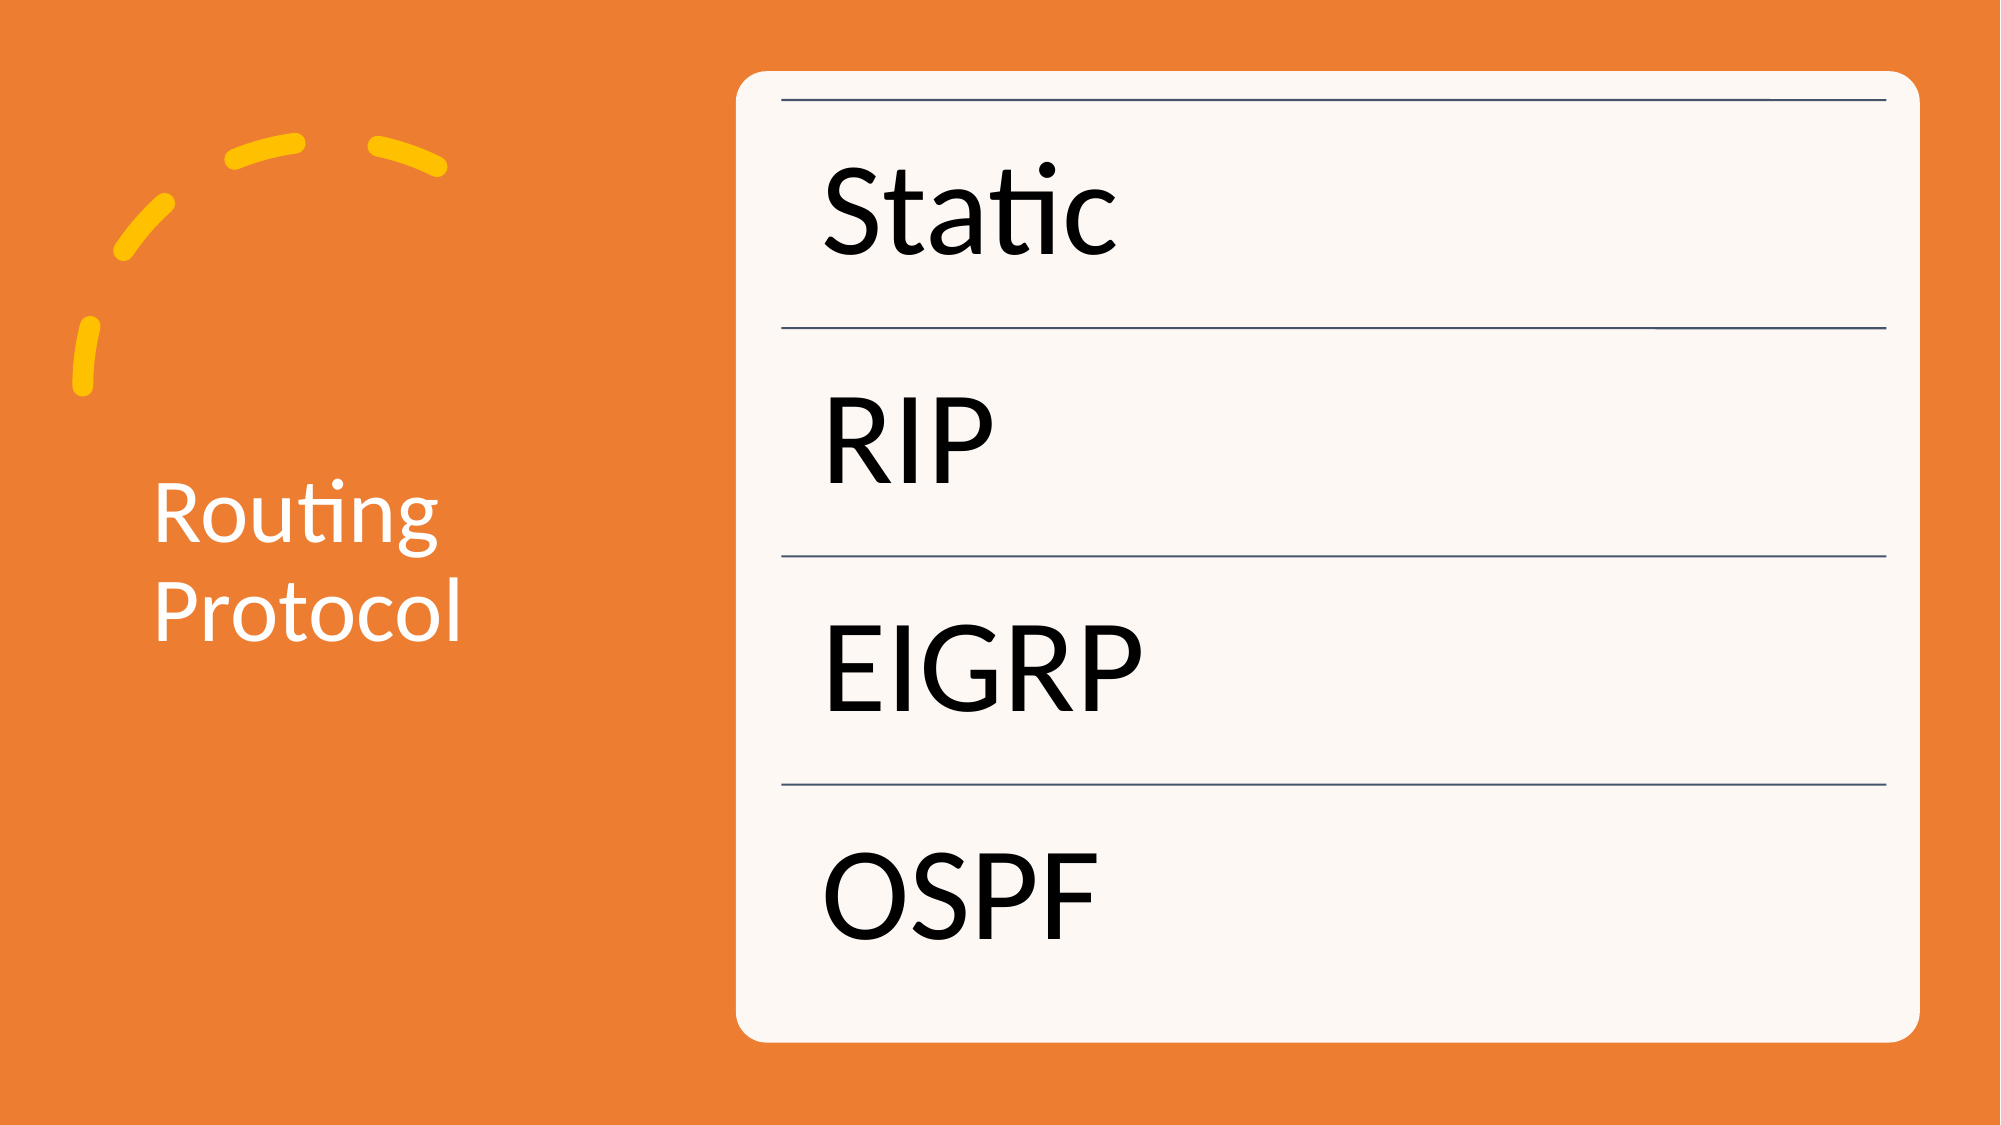

Static
RIP
EIGRP
OSPF
# Routing Protocol